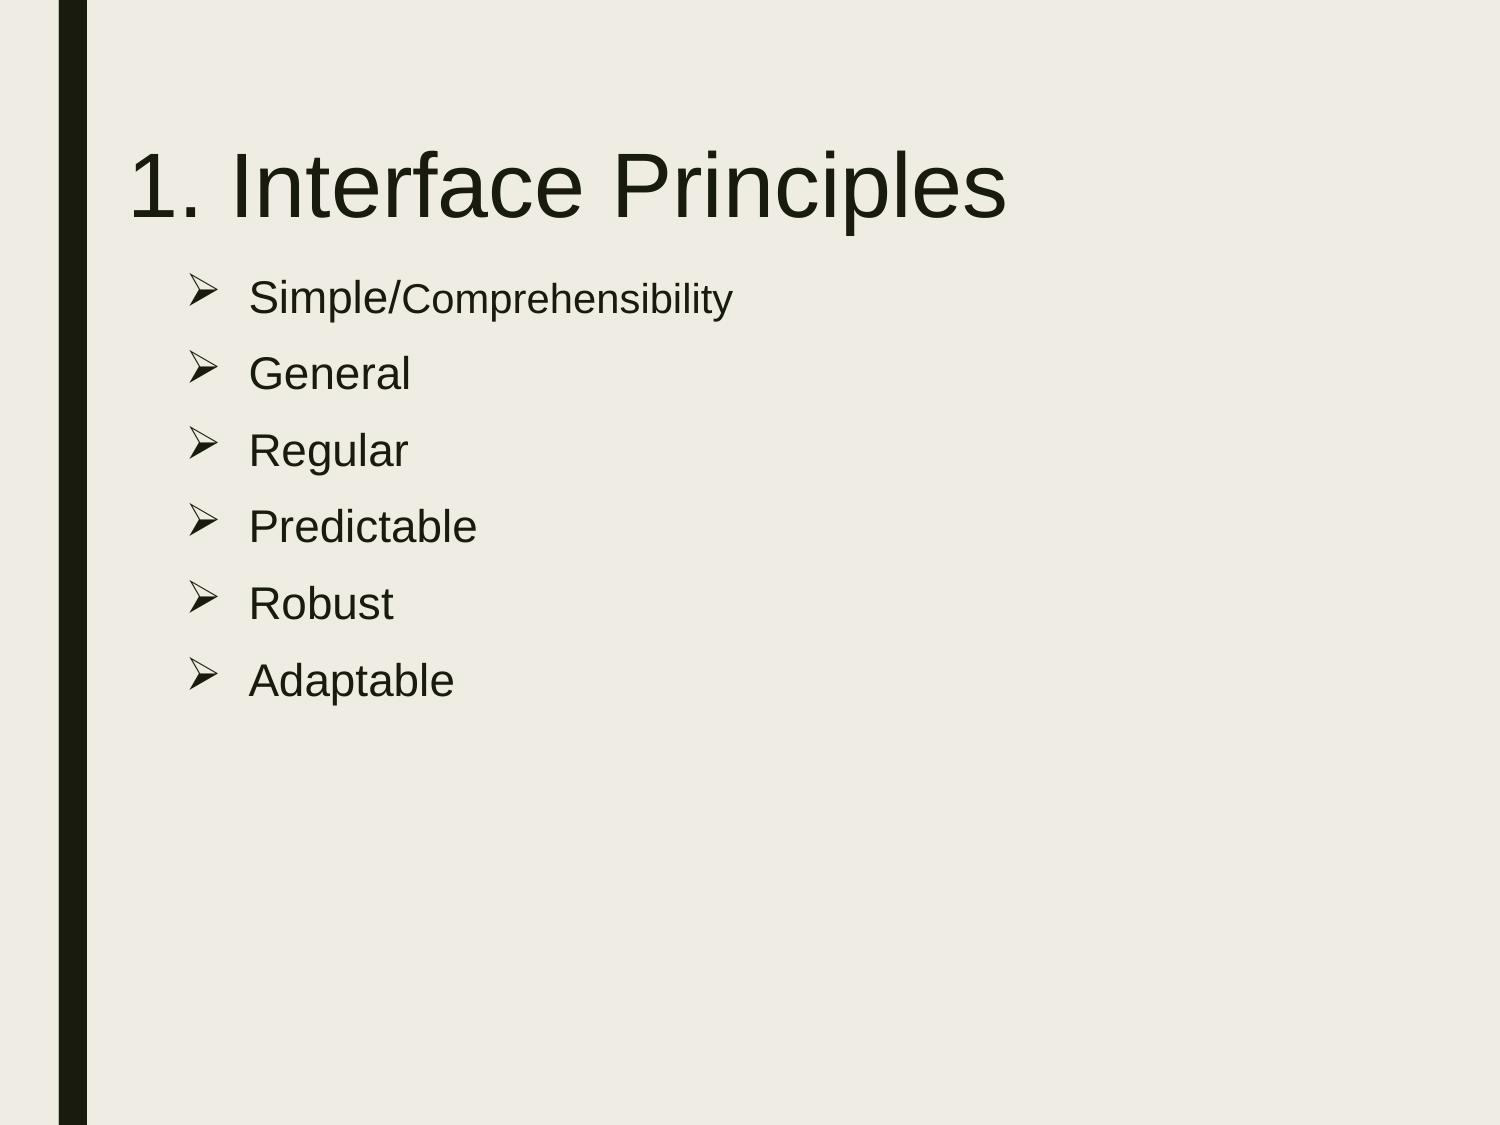

# 1. Interface Principles
Simple/Comprehensibility
General
Regular
Predictable
Robust
Adaptable